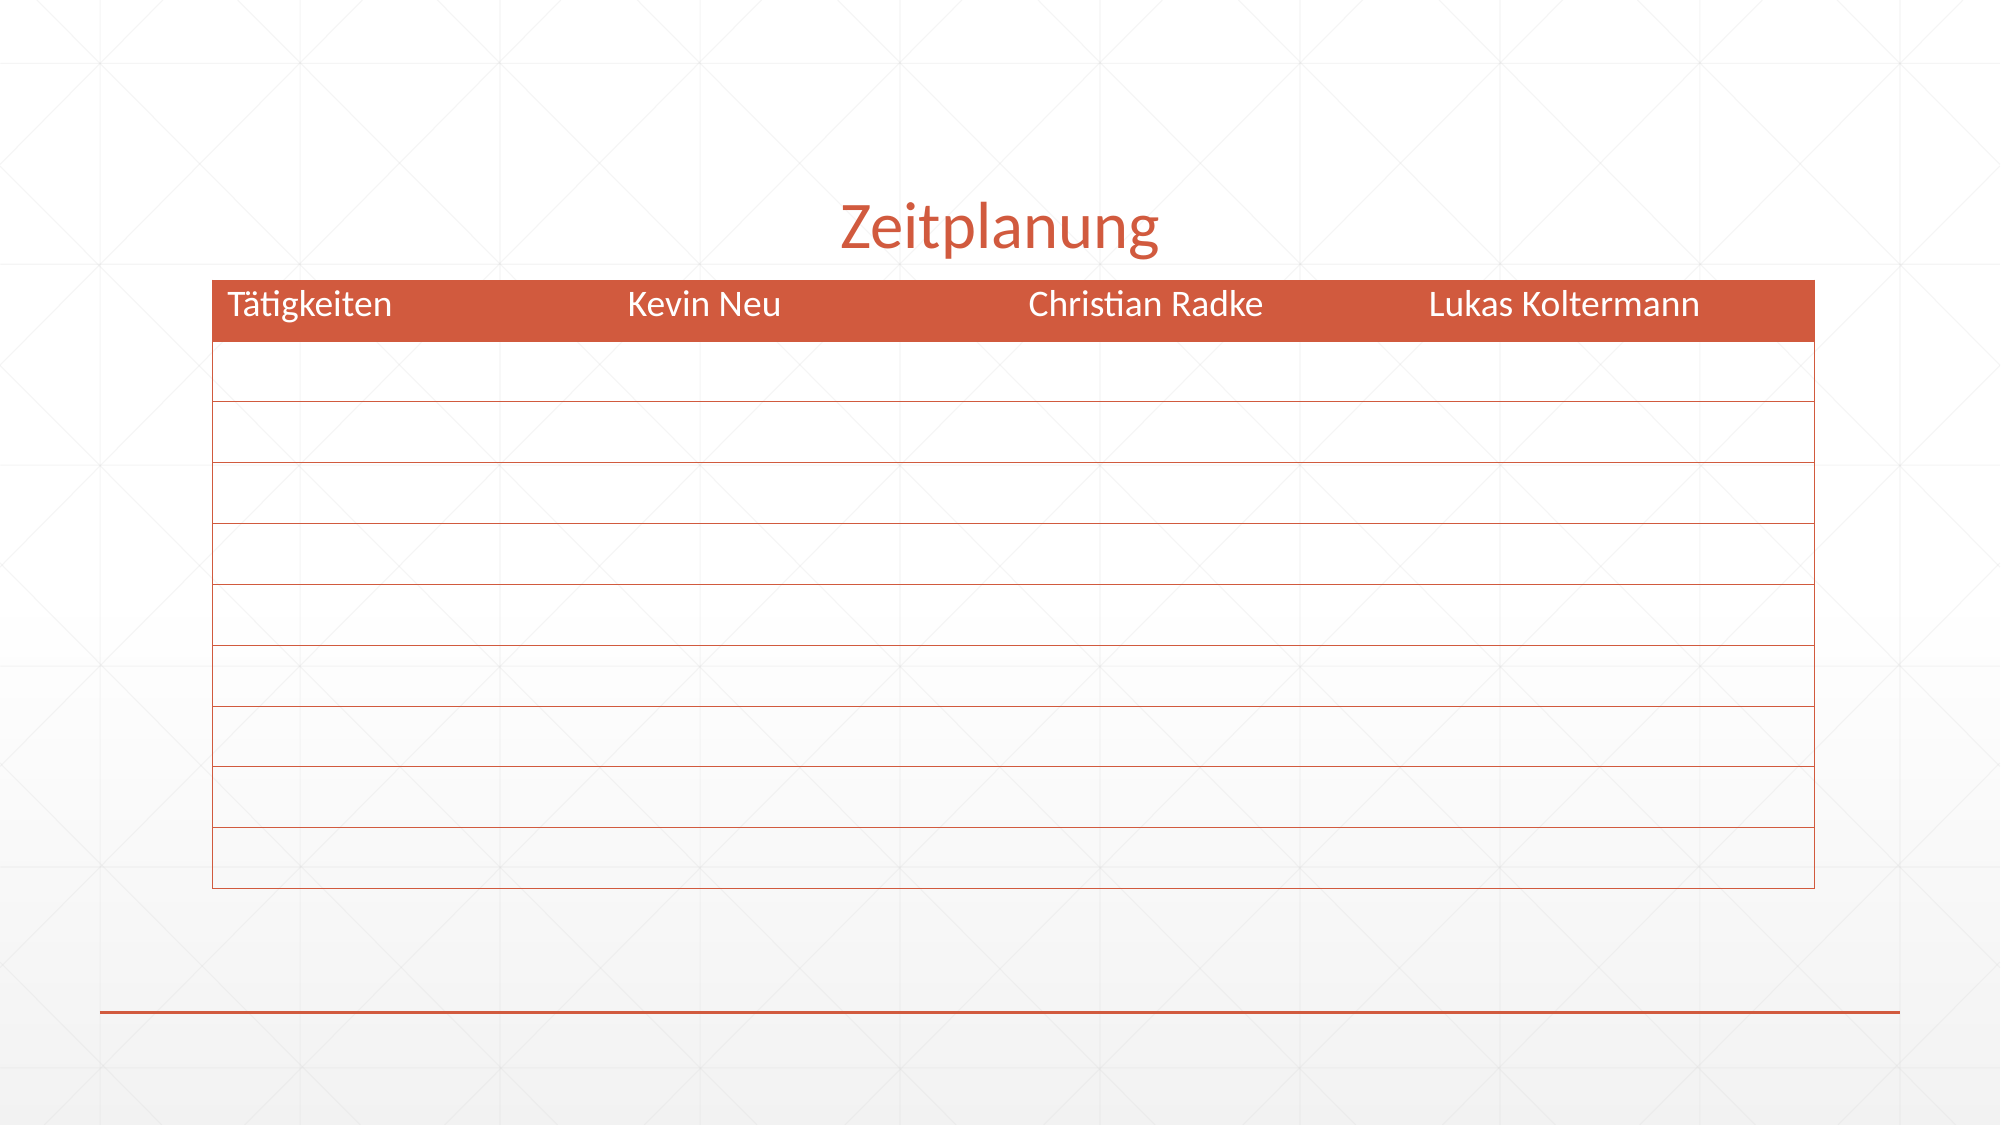

# Zeitplanung
| Tätigkeiten | Kevin Neu | Christian Radke | Lukas Koltermann |
| --- | --- | --- | --- |
|  |  |  |  |
|  |  |  |  |
|  |  |  |  |
|  |  |  |  |
|  |  |  |  |
|  |  |  |  |
|  |  |  |  |
|  |  |  |  |
|  |  |  |  |